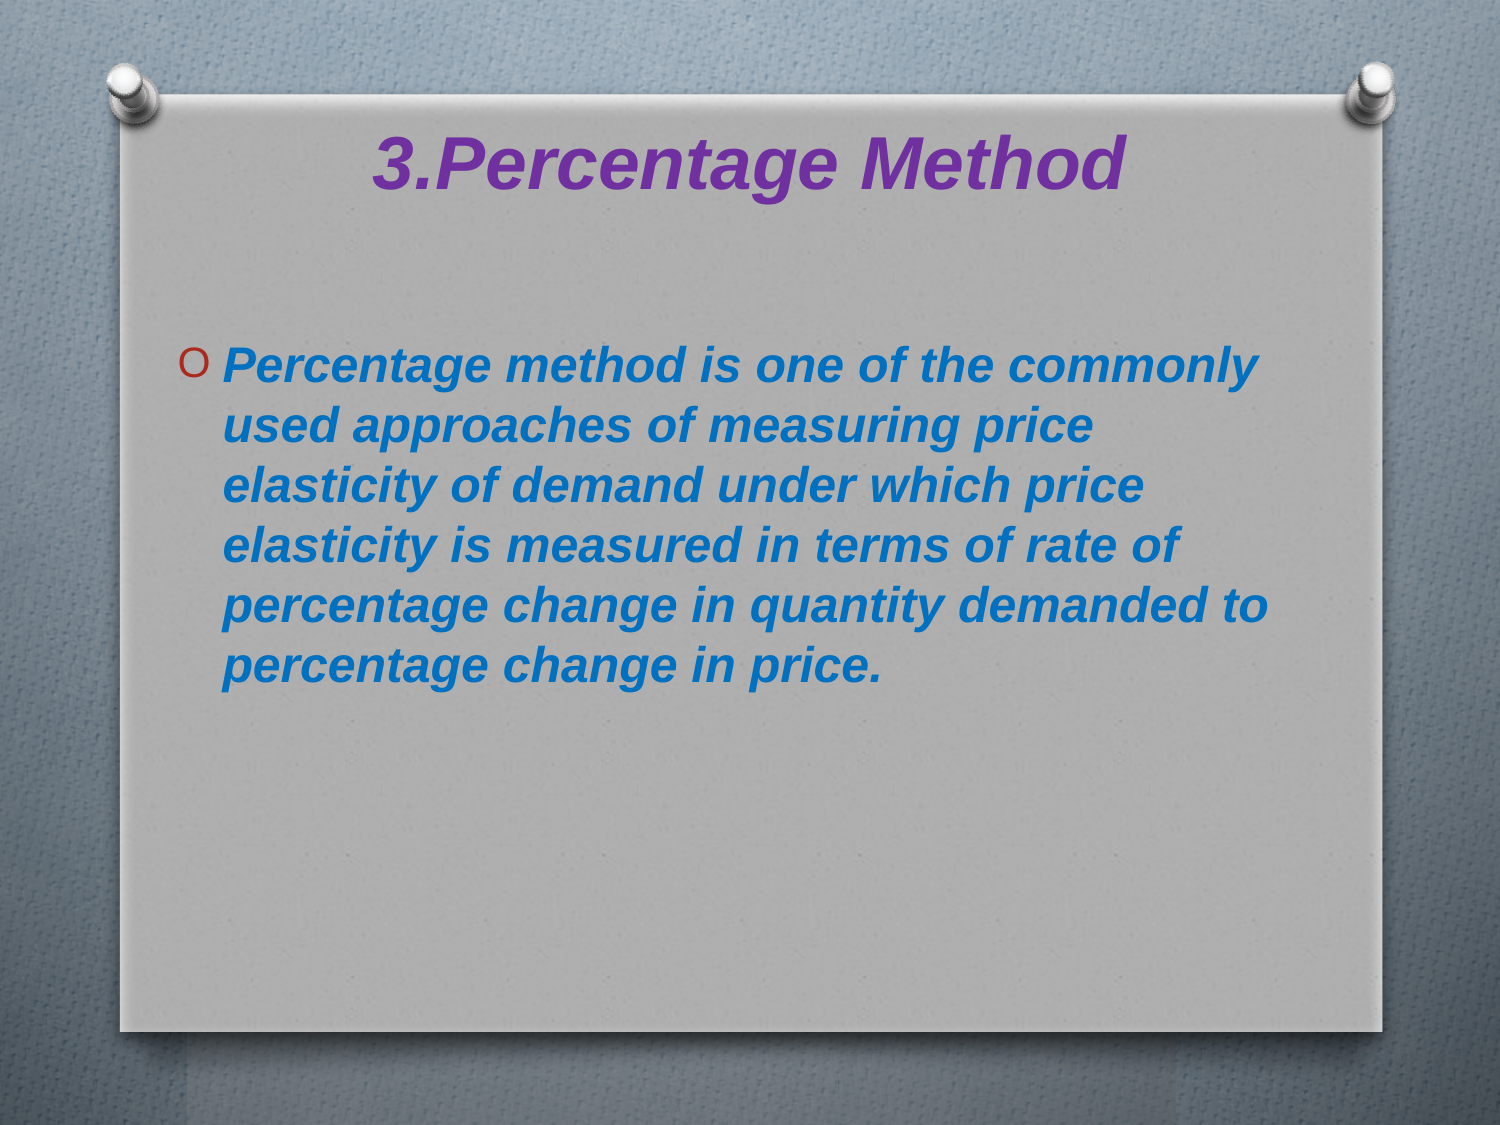

# 3.Percentage Method
Percentage method is one of the commonly used approaches of measuring price elasticity of demand under which price elasticity is measured in terms of rate of percentage change in quantity demanded to percentage change in price.